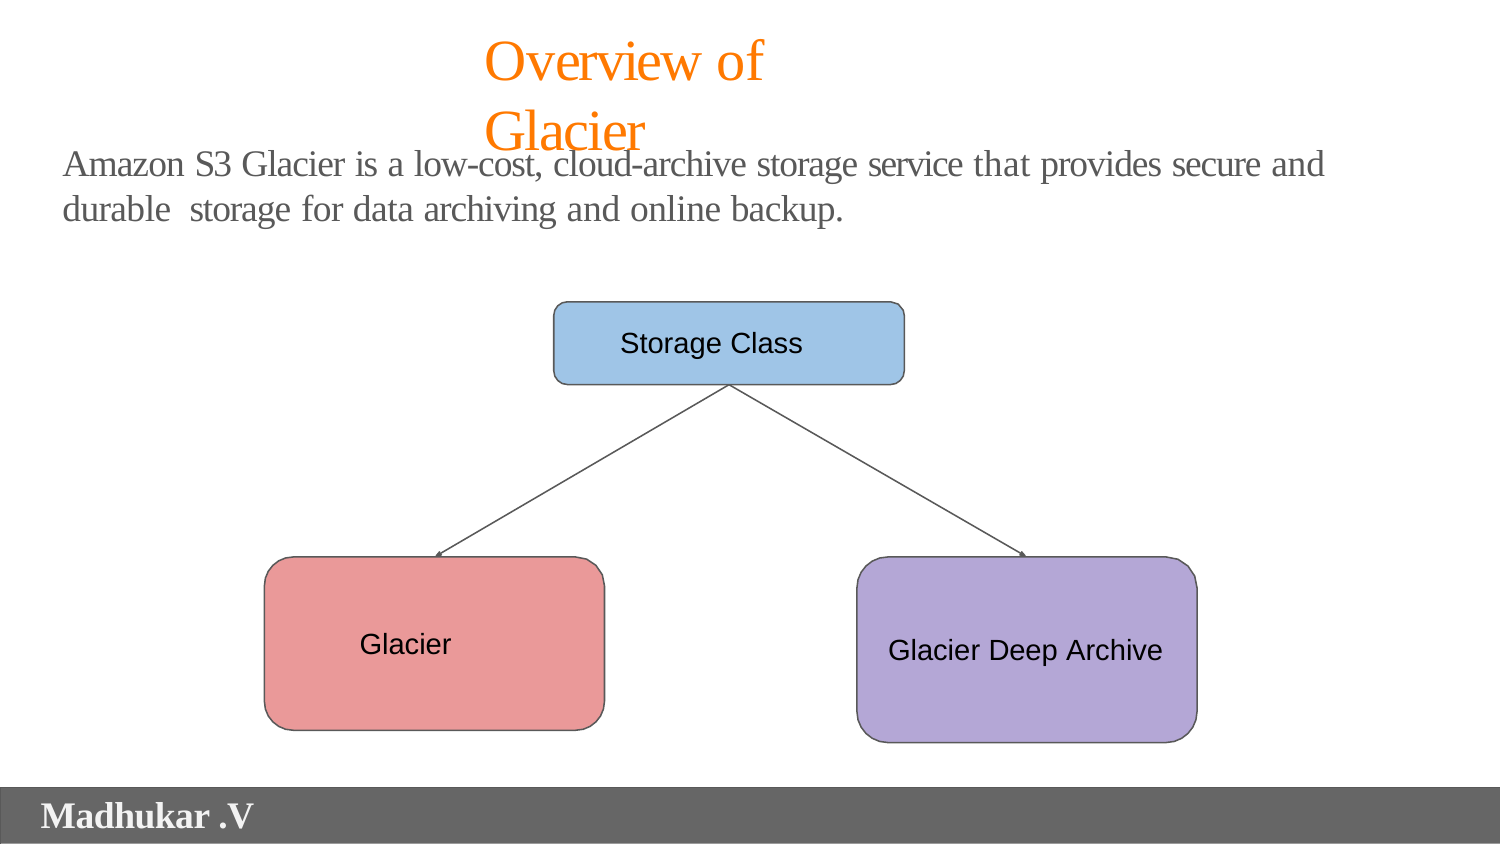

# Overview of Glacier
Amazon S3 Glacier is a low-cost, cloud-archive storage service that provides secure and durable  storage for data archiving and online backup.

Storage Class

Glacier
Glacier Deep Archive

Madhukar .V